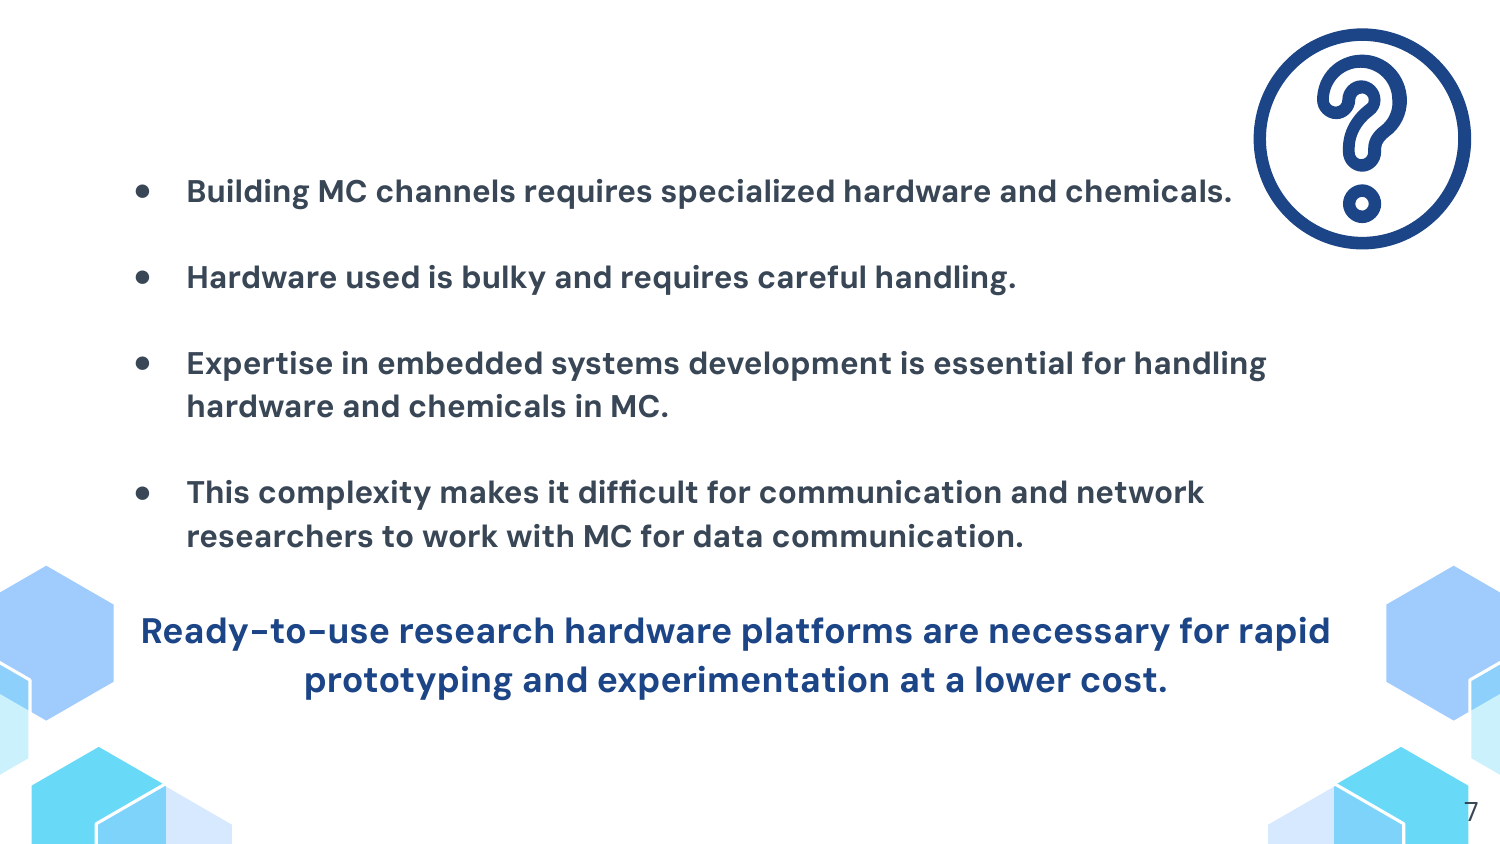

Building MC channels requires specialized hardware and chemicals.

Hardware used is bulky and requires careful handling.

Expertise in embedded systems development is essential for handling hardware and chemicals in MC.

This complexity makes it difficult for communication and network researchers to work with MC for data communication.

Ready-to-use research hardware platforms are necessary for rapid prototyping and experimentation at a lower cost.

7